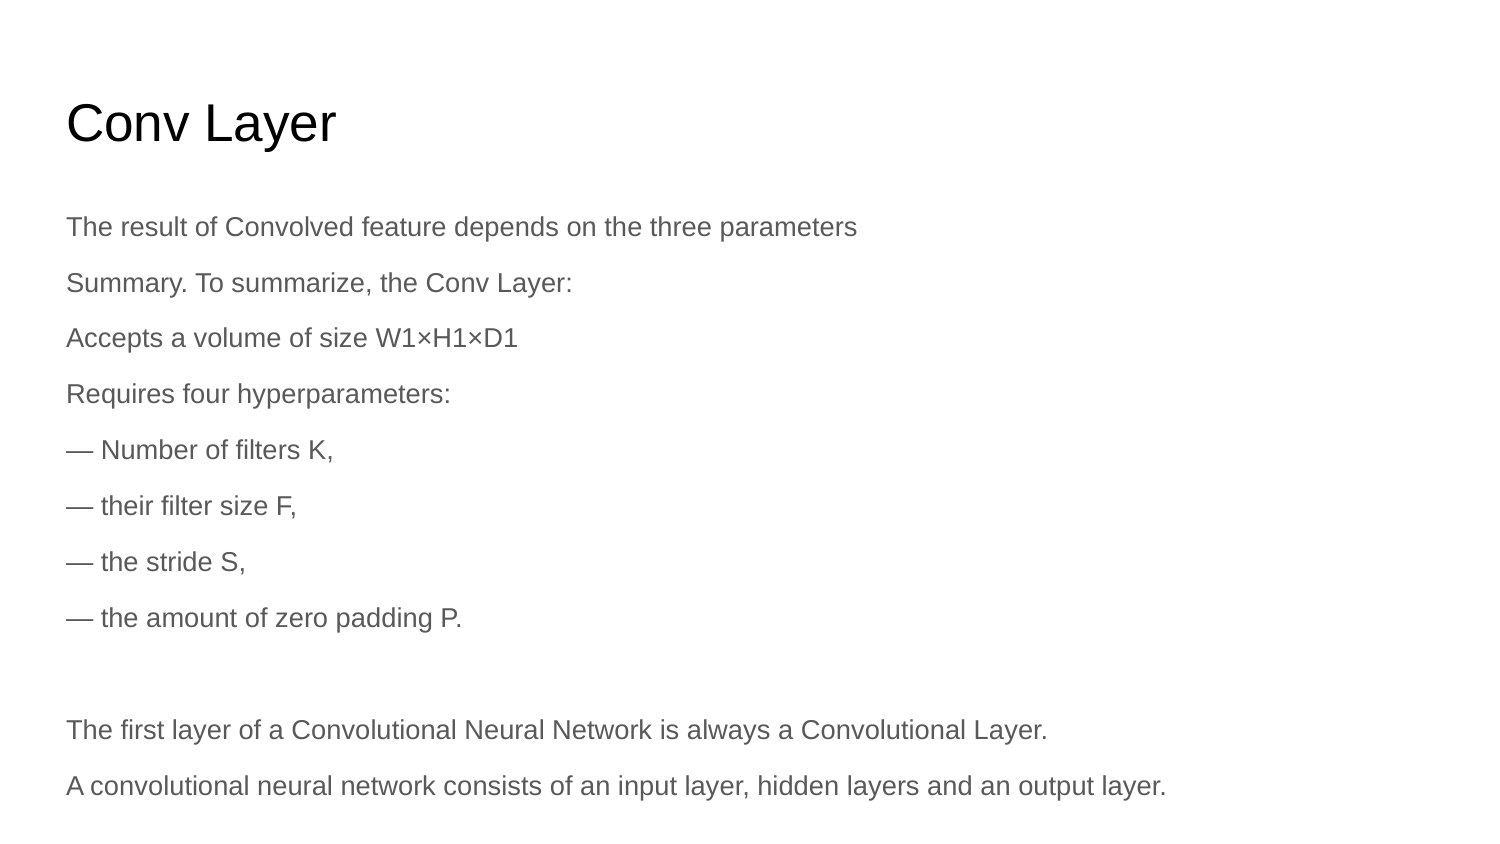

# Conv Layer
The result of Convolved feature depends on the three parameters
Summary. To summarize, the Conv Layer:
Accepts a volume of size W1×H1×D1
Requires four hyperparameters:
— Number of filters K,
— their filter size F,
— the stride S,
— the amount of zero padding P.

The first layer of a Convolutional Neural Network is always a Convolutional Layer.
A convolutional neural network consists of an input layer, hidden layers and an output layer.